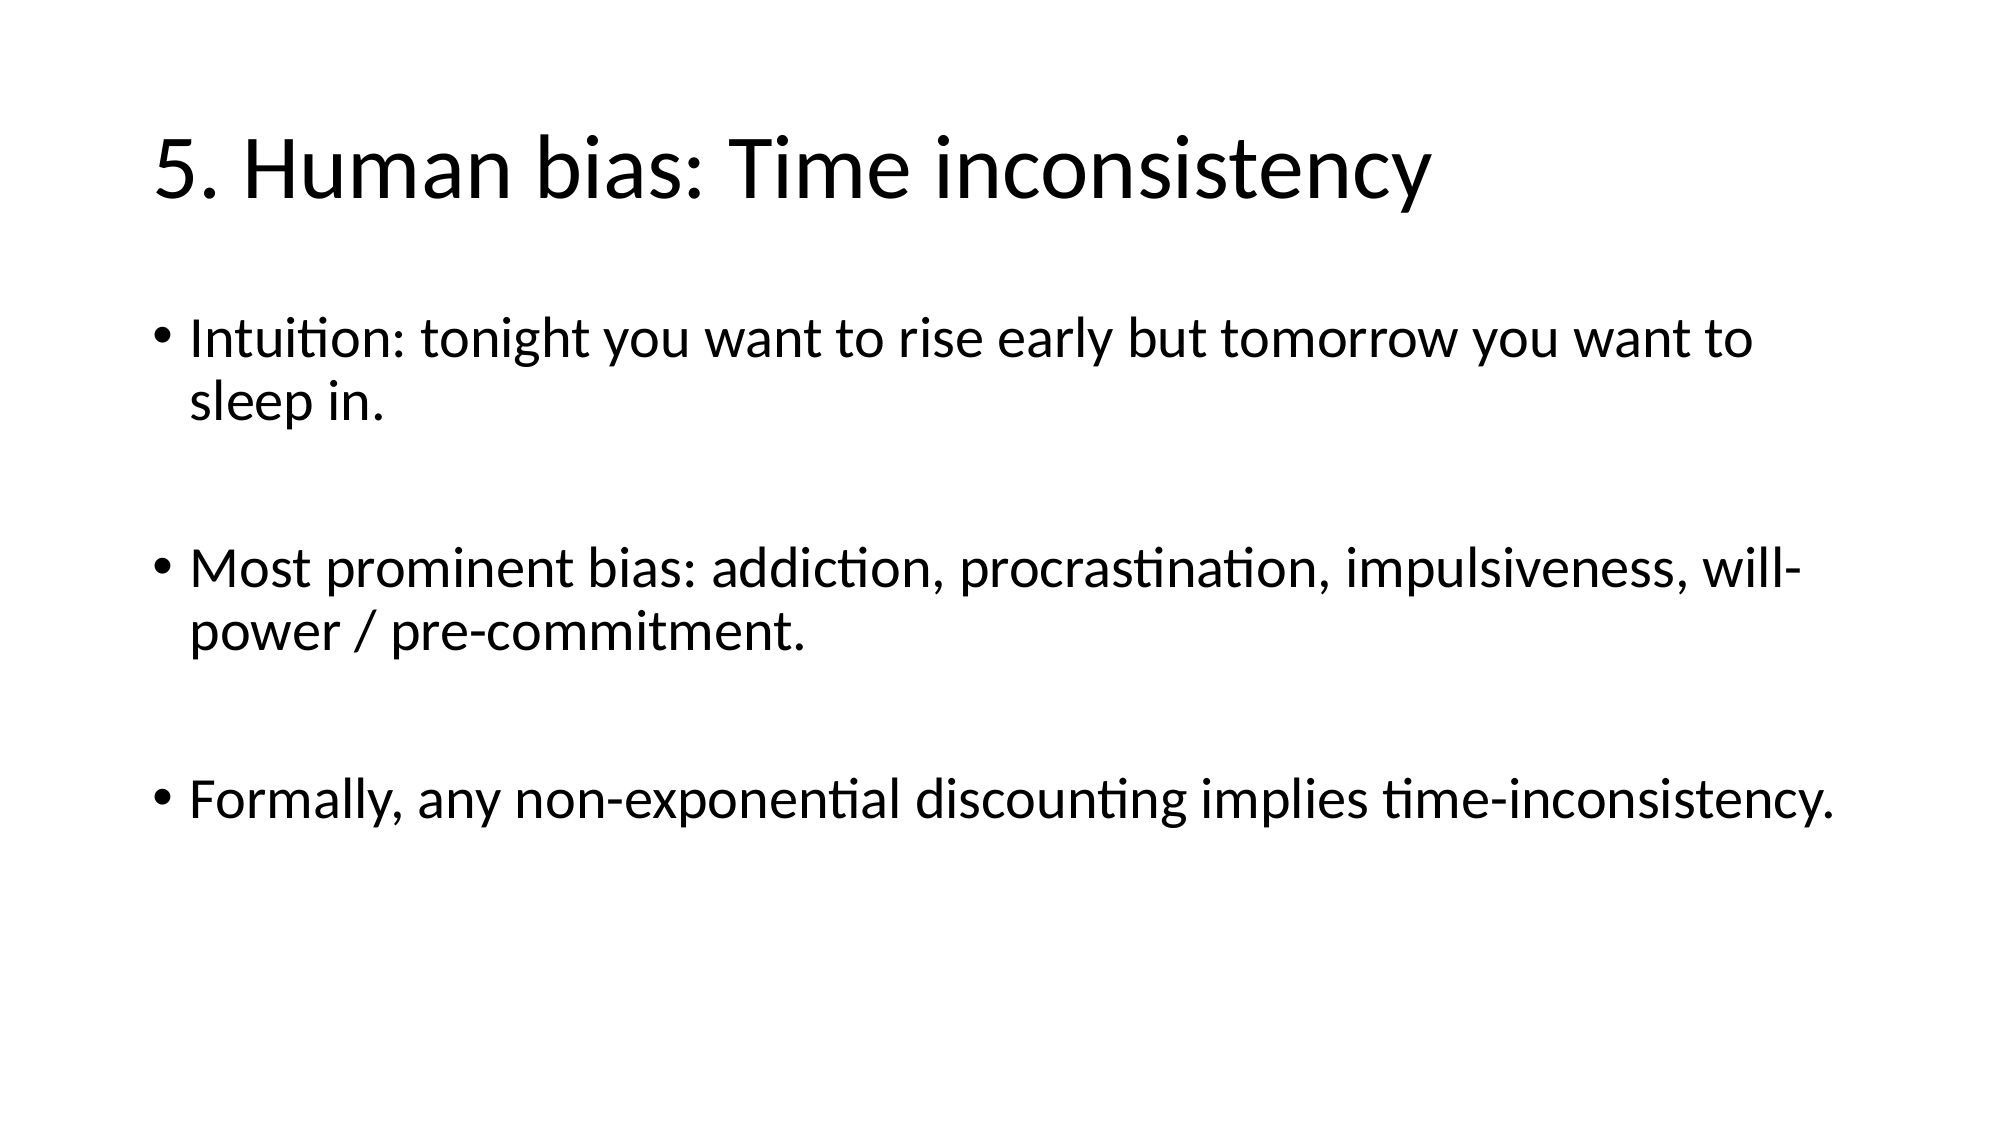

# 5. Human bias: Time inconsistency
Intuition: tonight you want to rise early but tomorrow you want to sleep in.

Most prominent bias: addiction, procrastination, impulsiveness, will-power / pre-commitment.

Formally, any non-exponential discounting implies time-inconsistency.